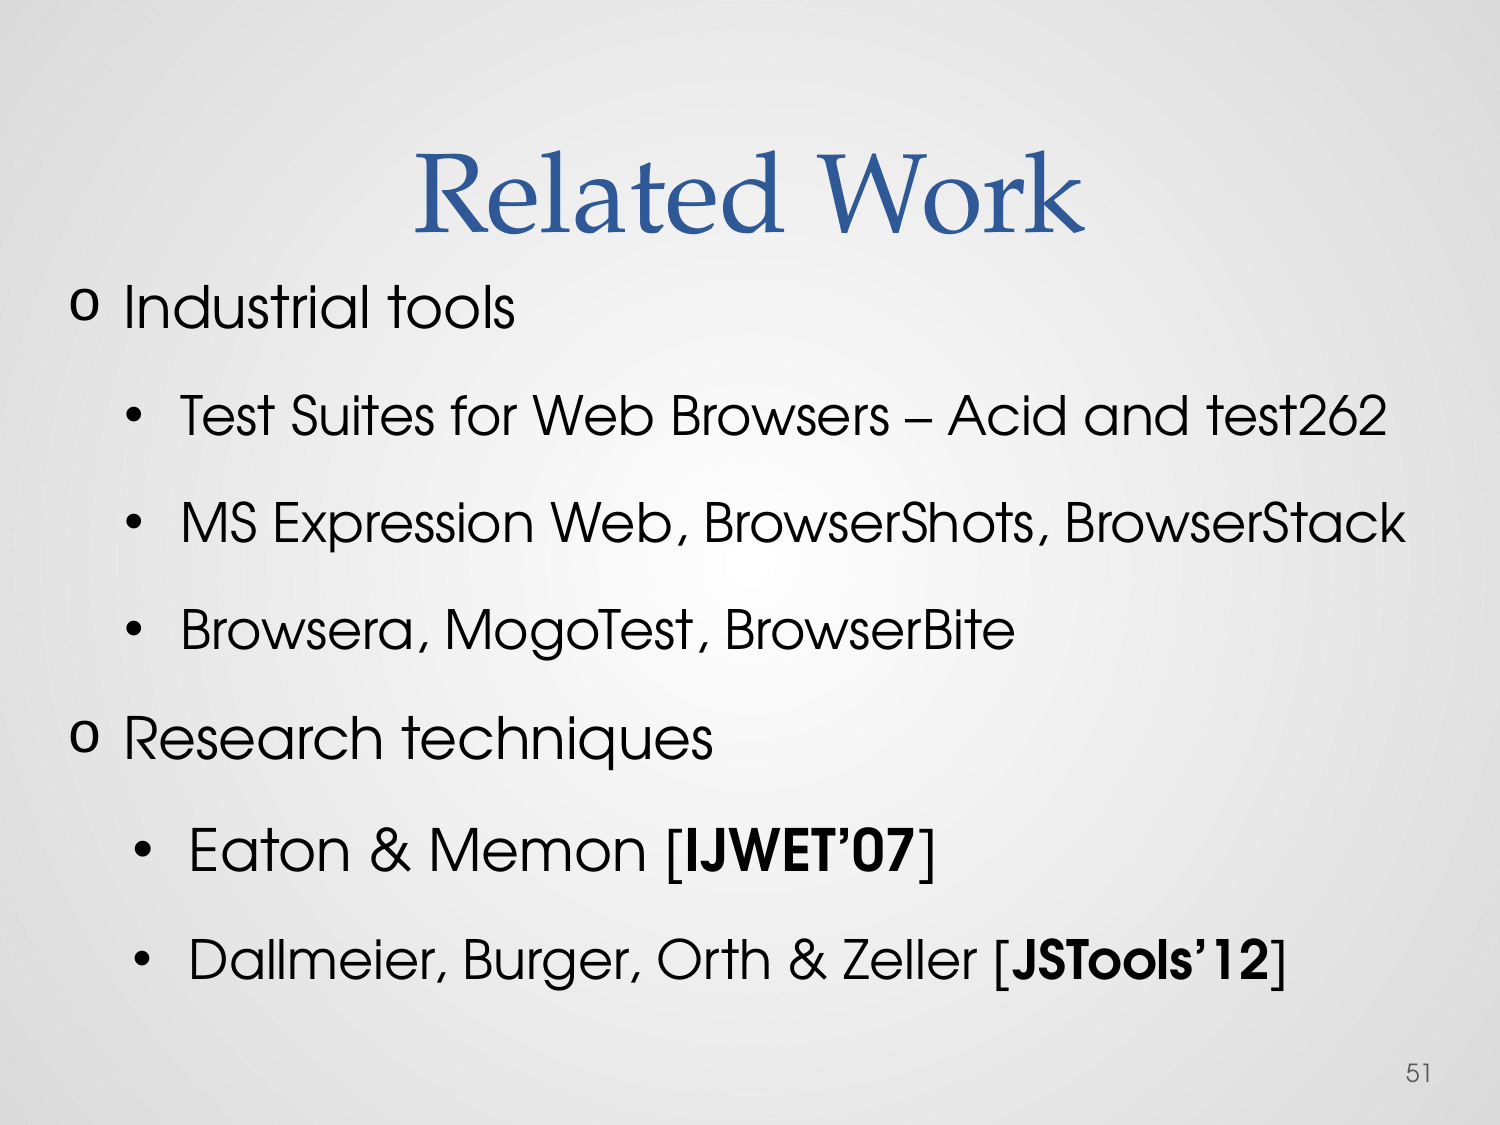

# Related Work
Industrial tools
Test Suites for Web Browsers – Acid and test262
MS Expression Web, BrowserShots, BrowserStack
Browsera, MogoTest, BrowserBite
Research techniques
Eaton & Memon [IJWET’07]
Dallmeier, Burger, Orth & Zeller [JSTools’12]
51